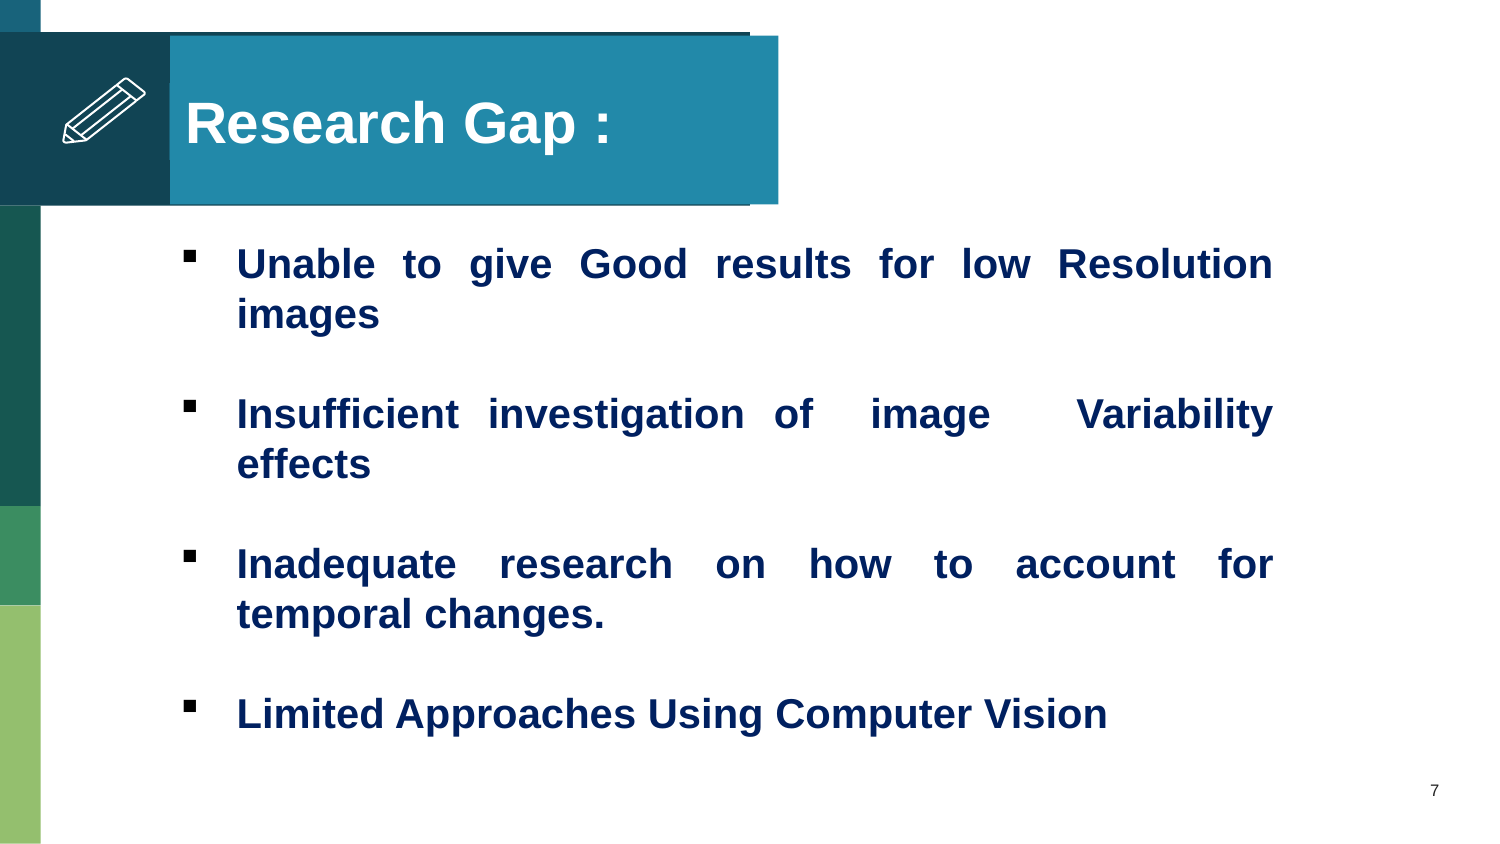

# Research Gap :

Unable to give Good results for low Resolution images

Insufficient investigation of  image   Variability effects

Inadequate research on how to account for temporal changes.

Limited Approaches Using Computer Vision

7